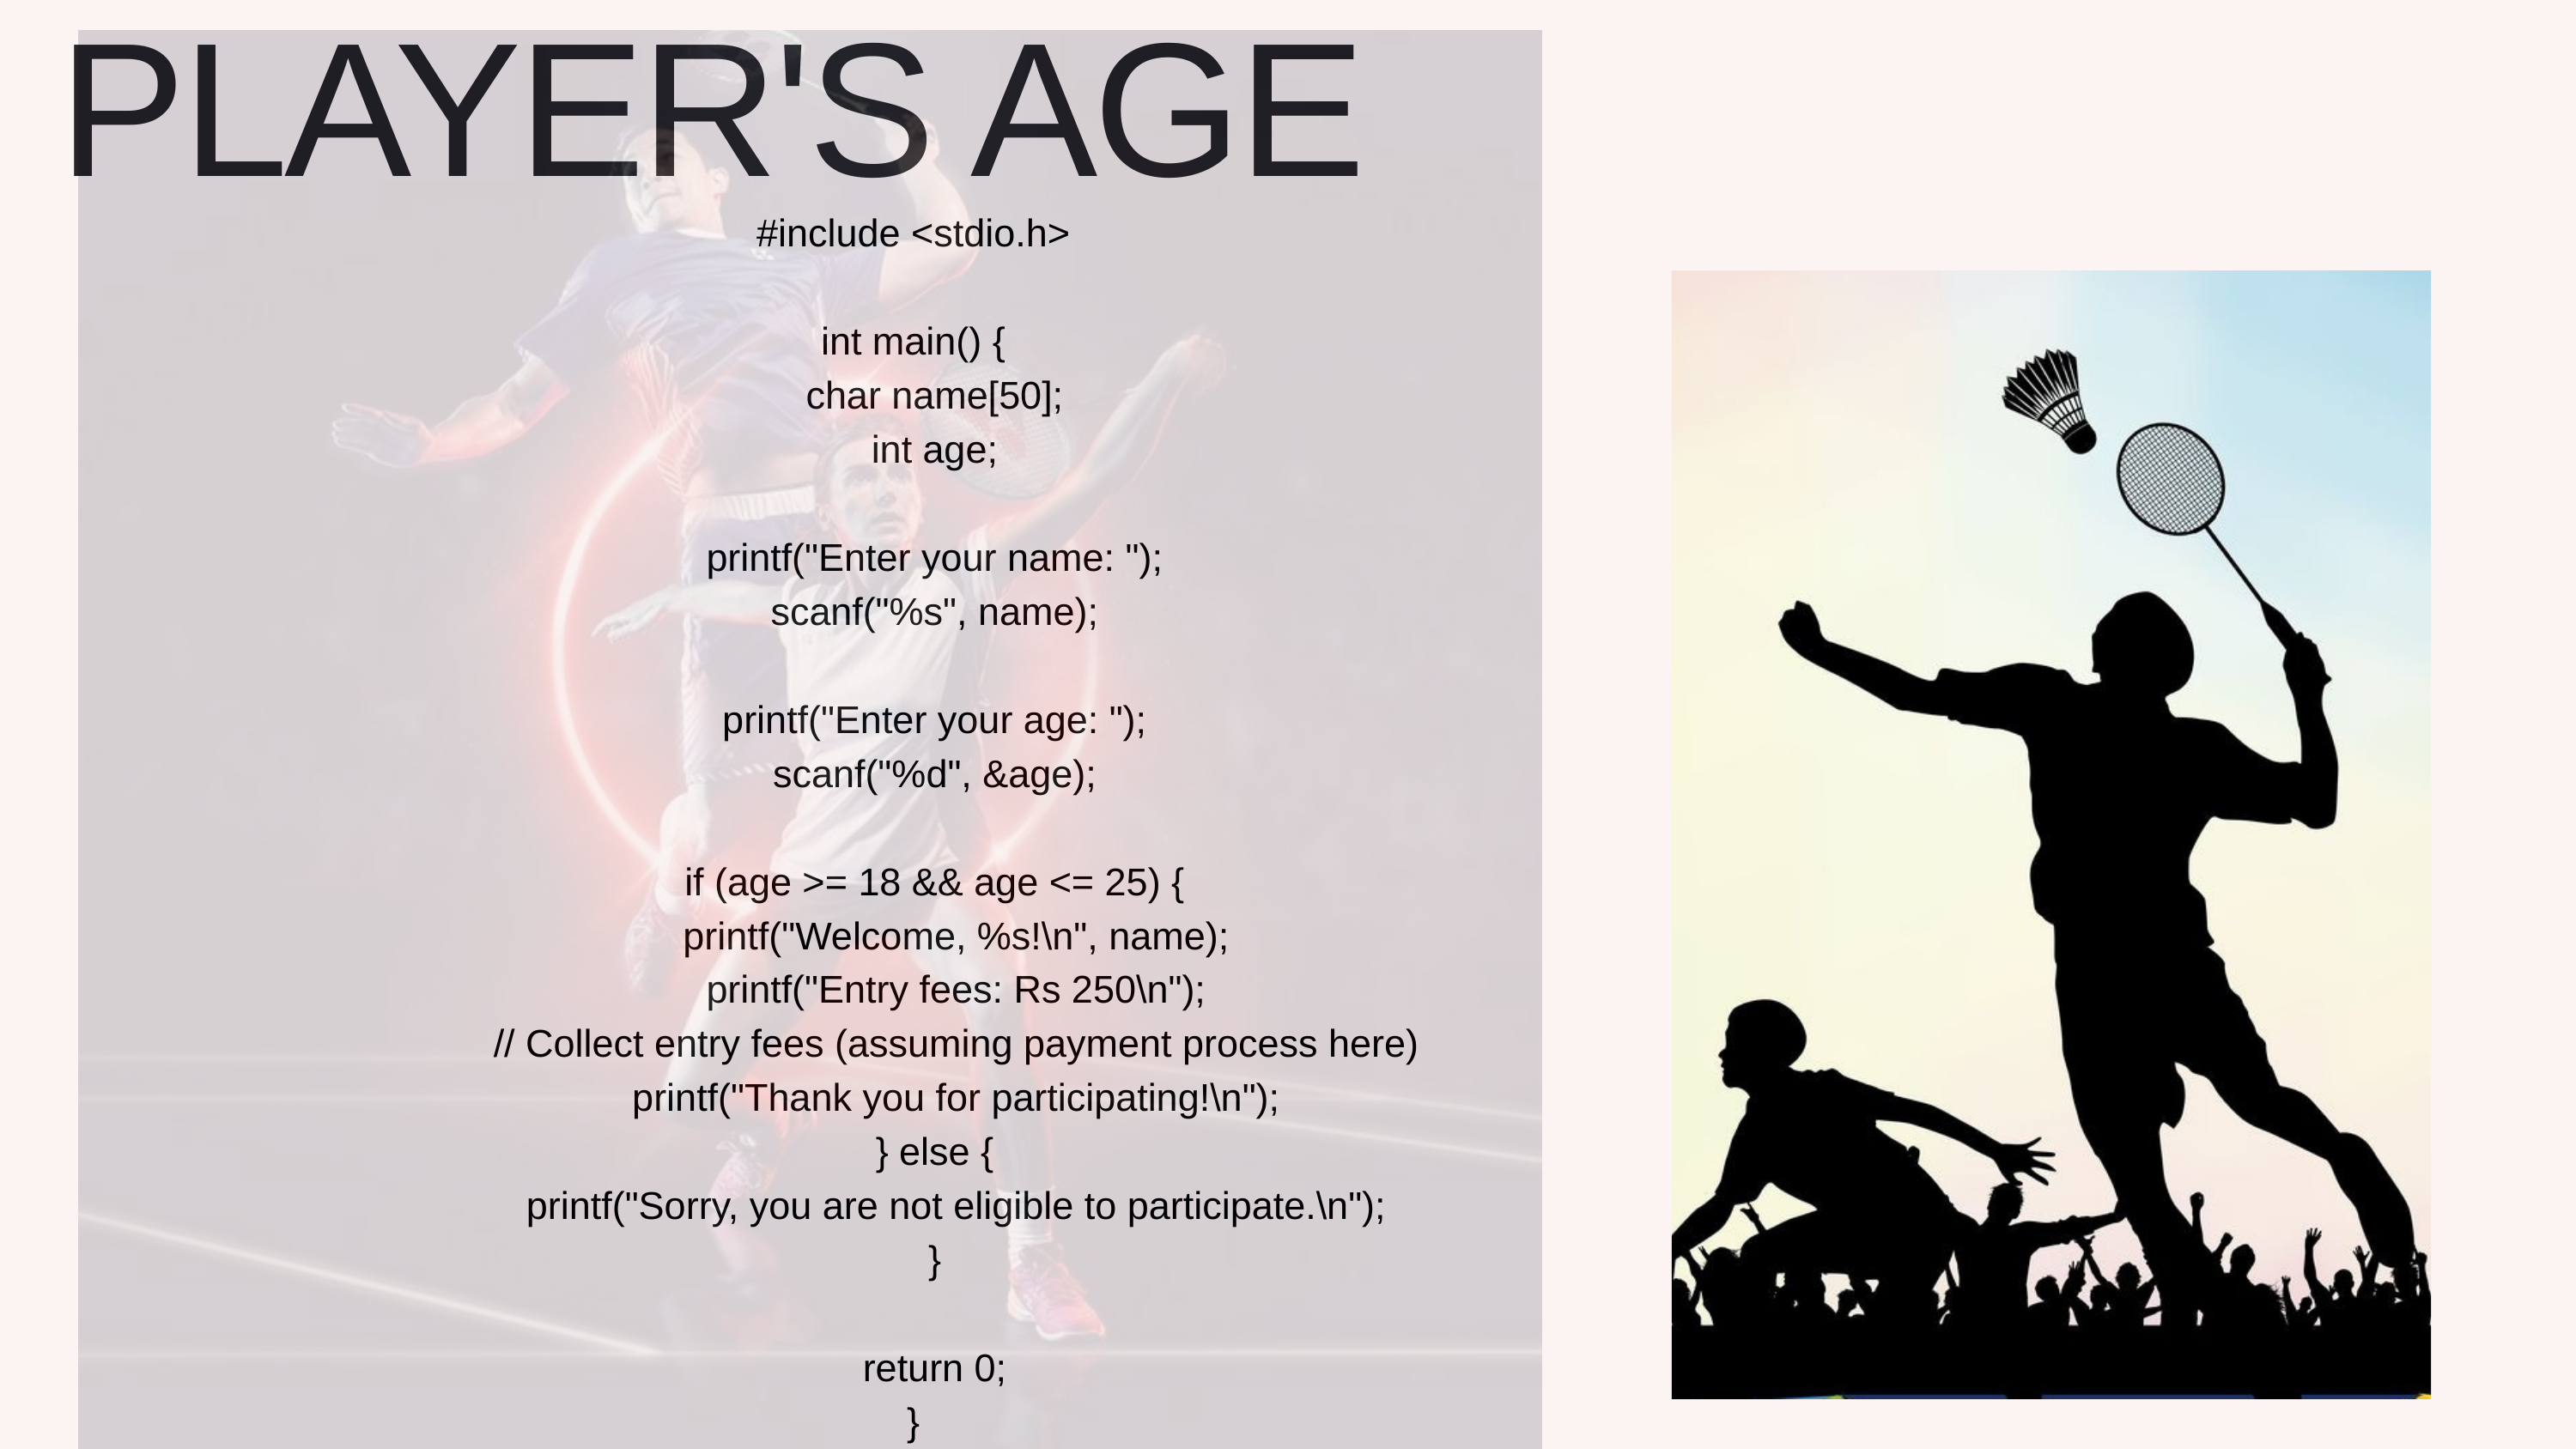

PLAYER'S AGE
#include <stdio.h>

int main() {
    char name[50];
    int age;

    printf("Enter your name: ");
    scanf("%s", name);

    printf("Enter your age: ");
    scanf("%d", &age);

    if (age >= 18 && age <= 25) {
        printf("Welcome, %s!\n", name);
        printf("Entry fees: Rs 250\n");
        // Collect entry fees (assuming payment process here)
        printf("Thank you for participating!\n");
    } else {
        printf("Sorry, you are not eligible to participate.\n");
    }

    return 0;
}